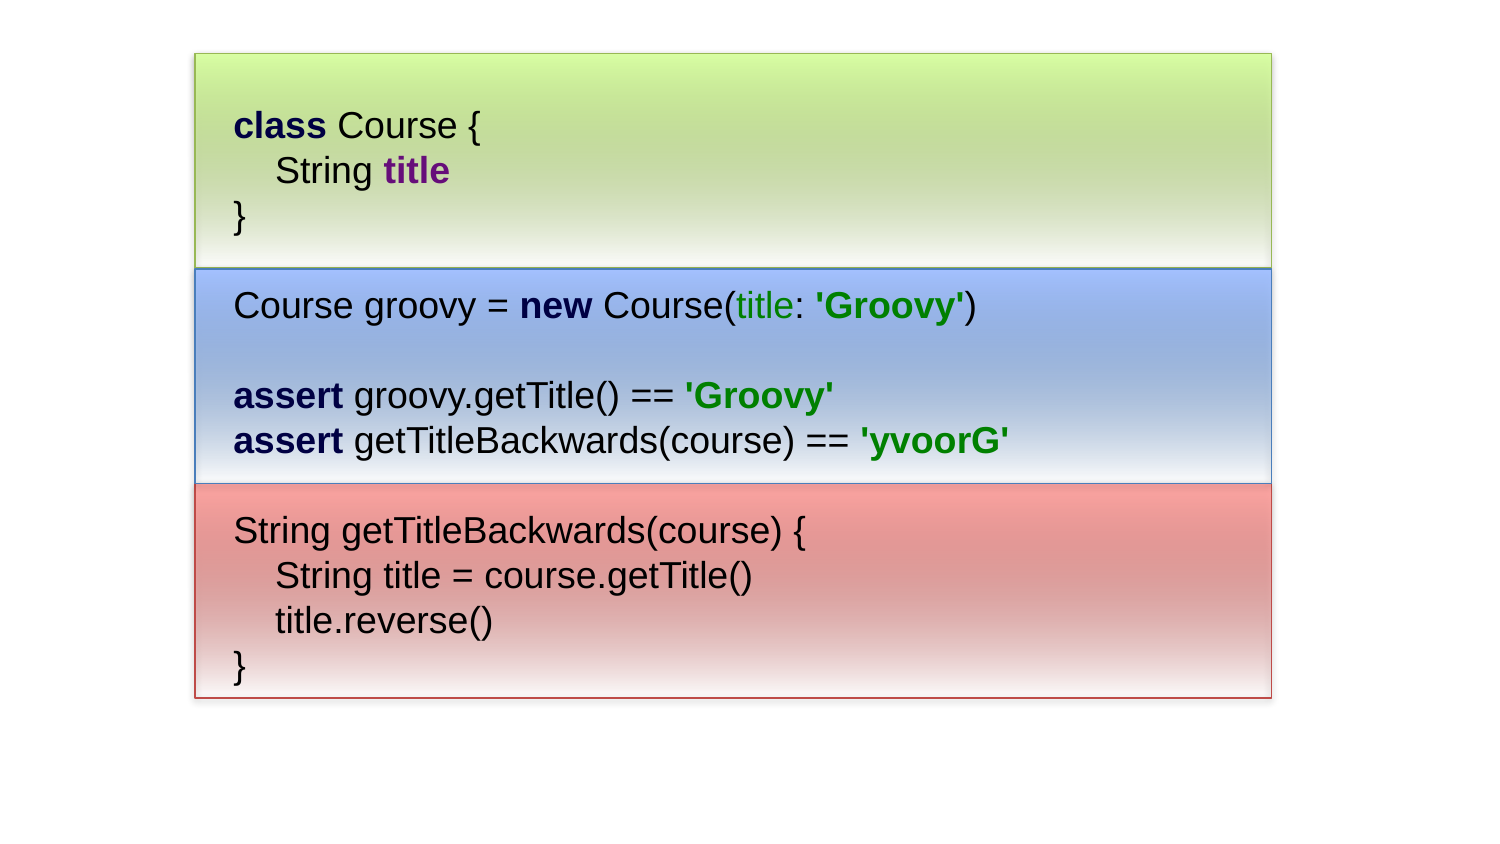

class Course {
    String title
}
Course groovy = new Course(title: 'Groovy')
assert groovy.getTitle() == 'Groovy'
assert getTitleBackwards(course) == 'yvoorG'
String getTitleBackwards(course) {
    String title = course.getTitle()
    title.reverse()
}